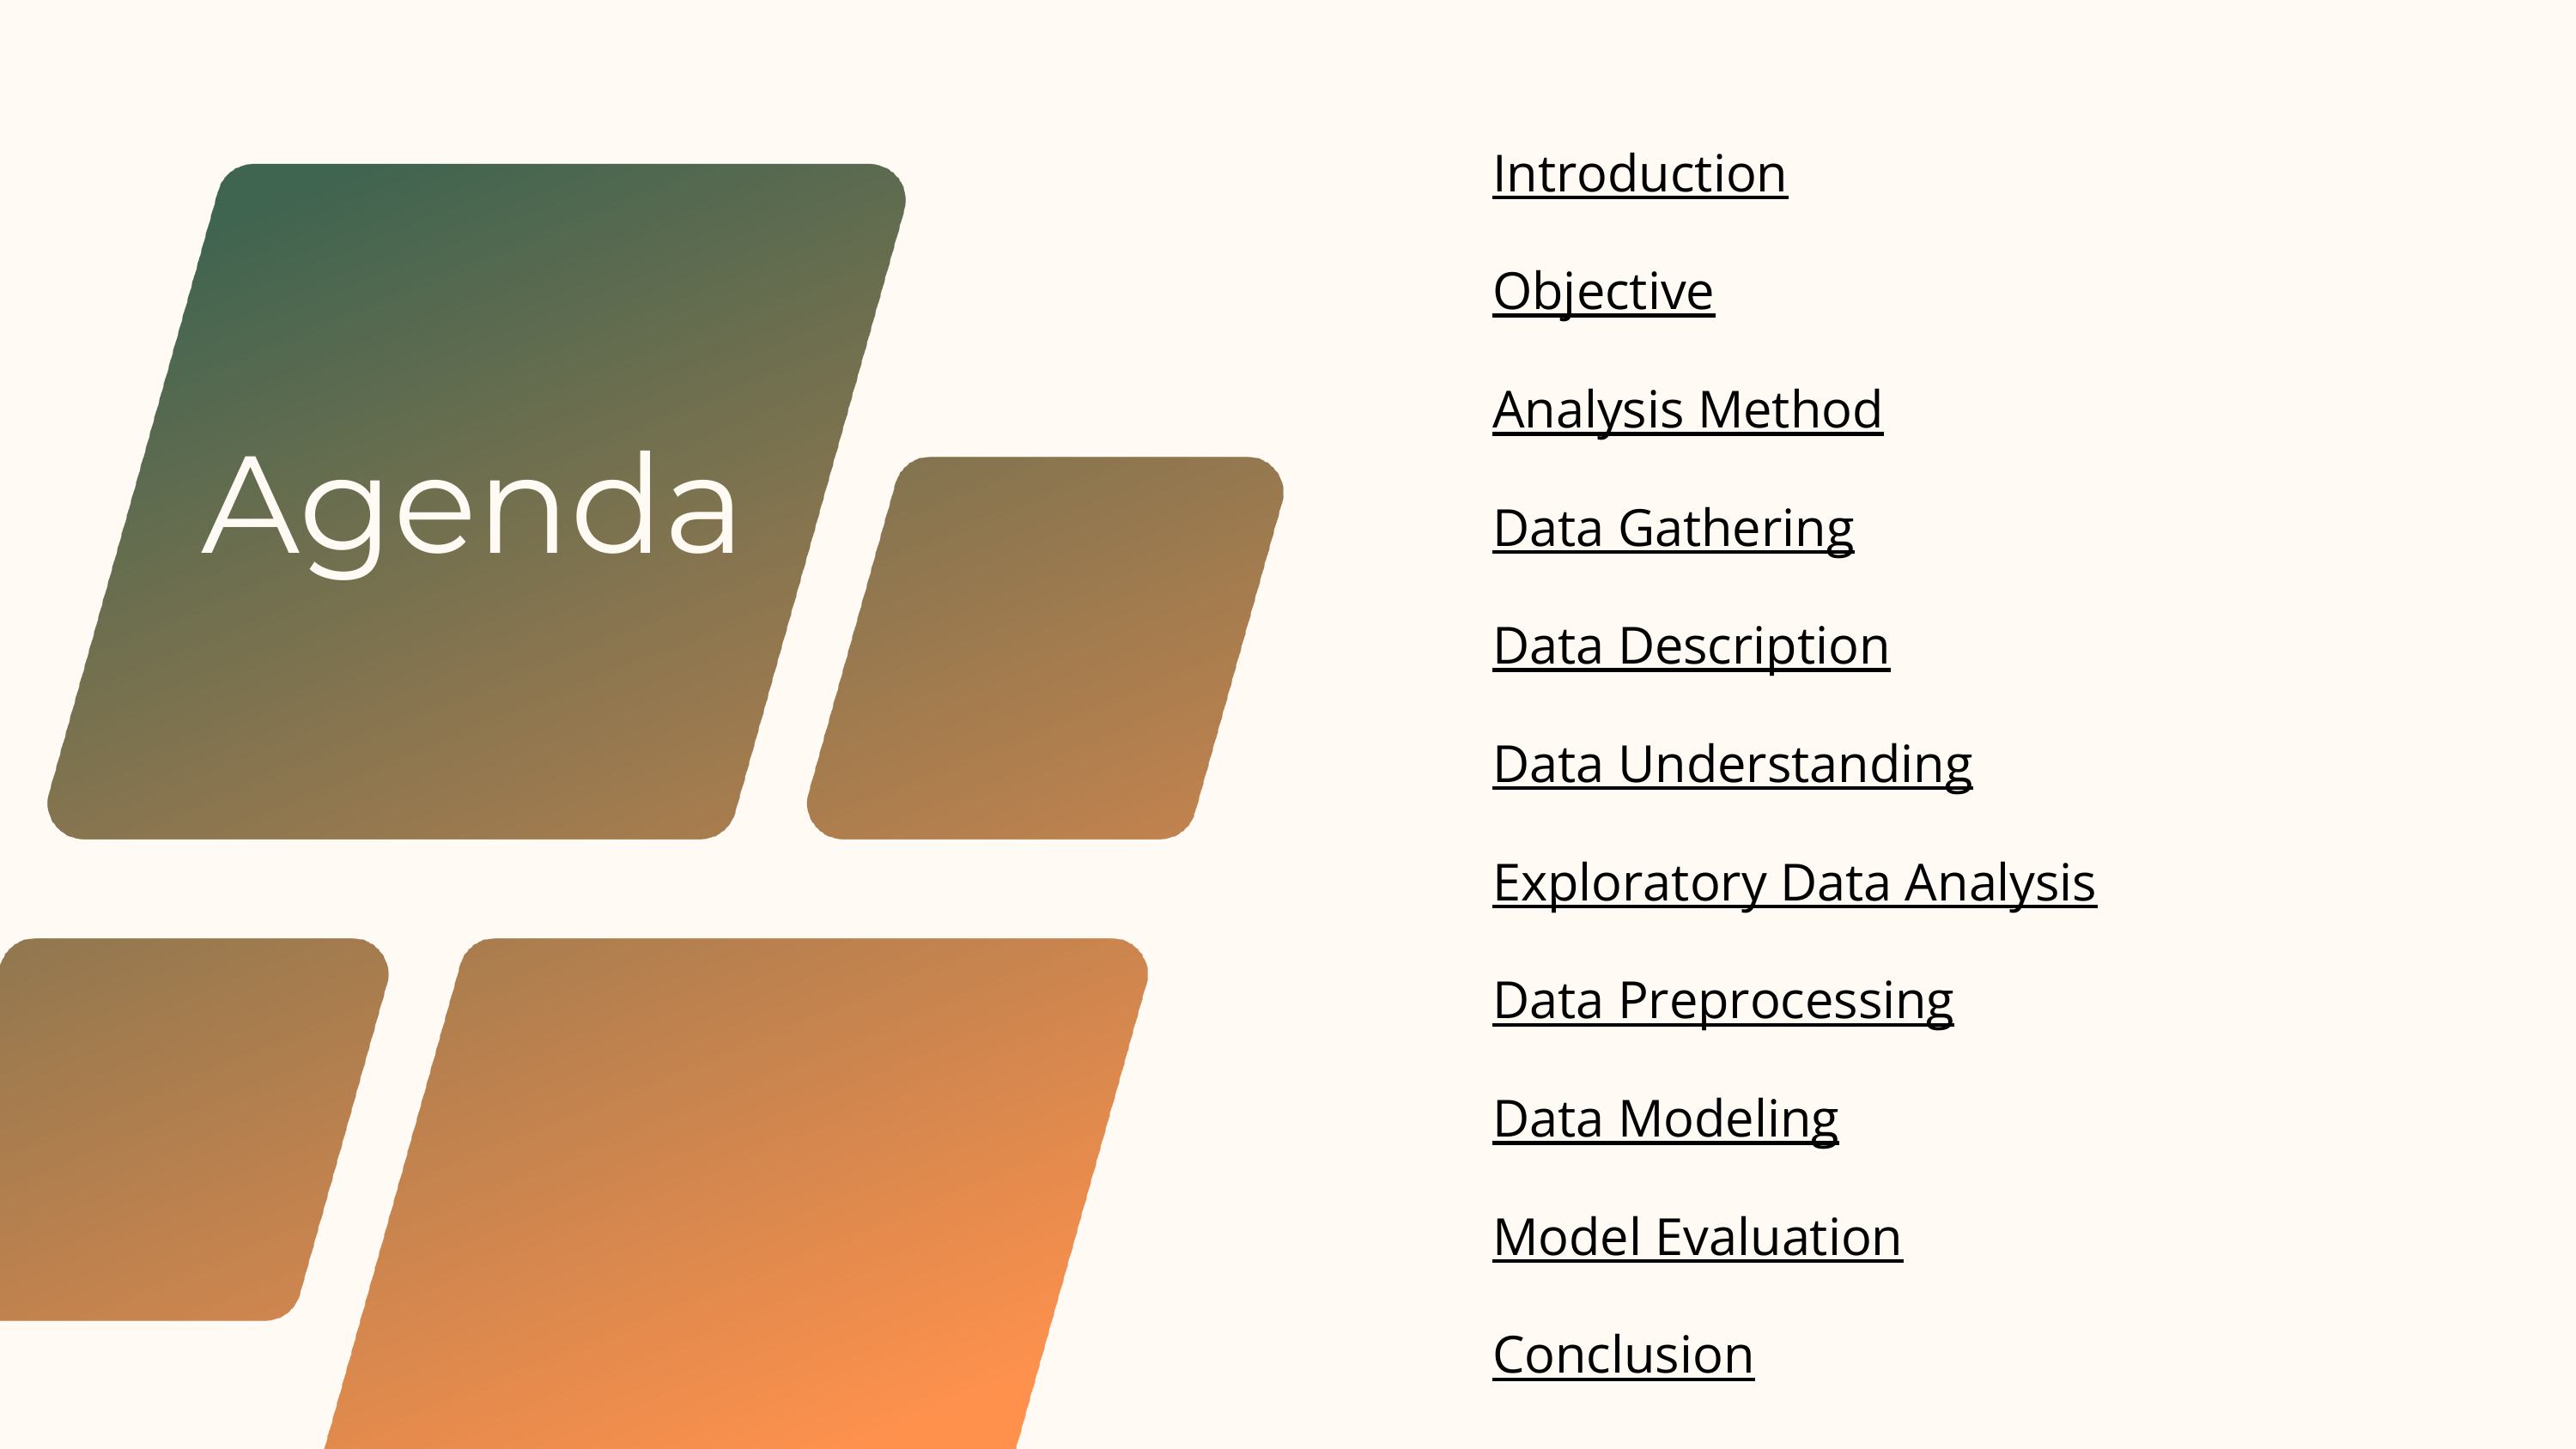

Introduction
Objective
Analysis Method
Data Gathering
Data Description
Data Understanding
Exploratory Data Analysis
Data Preprocessing
Data Modeling
Model Evaluation
Conclusion

Agenda